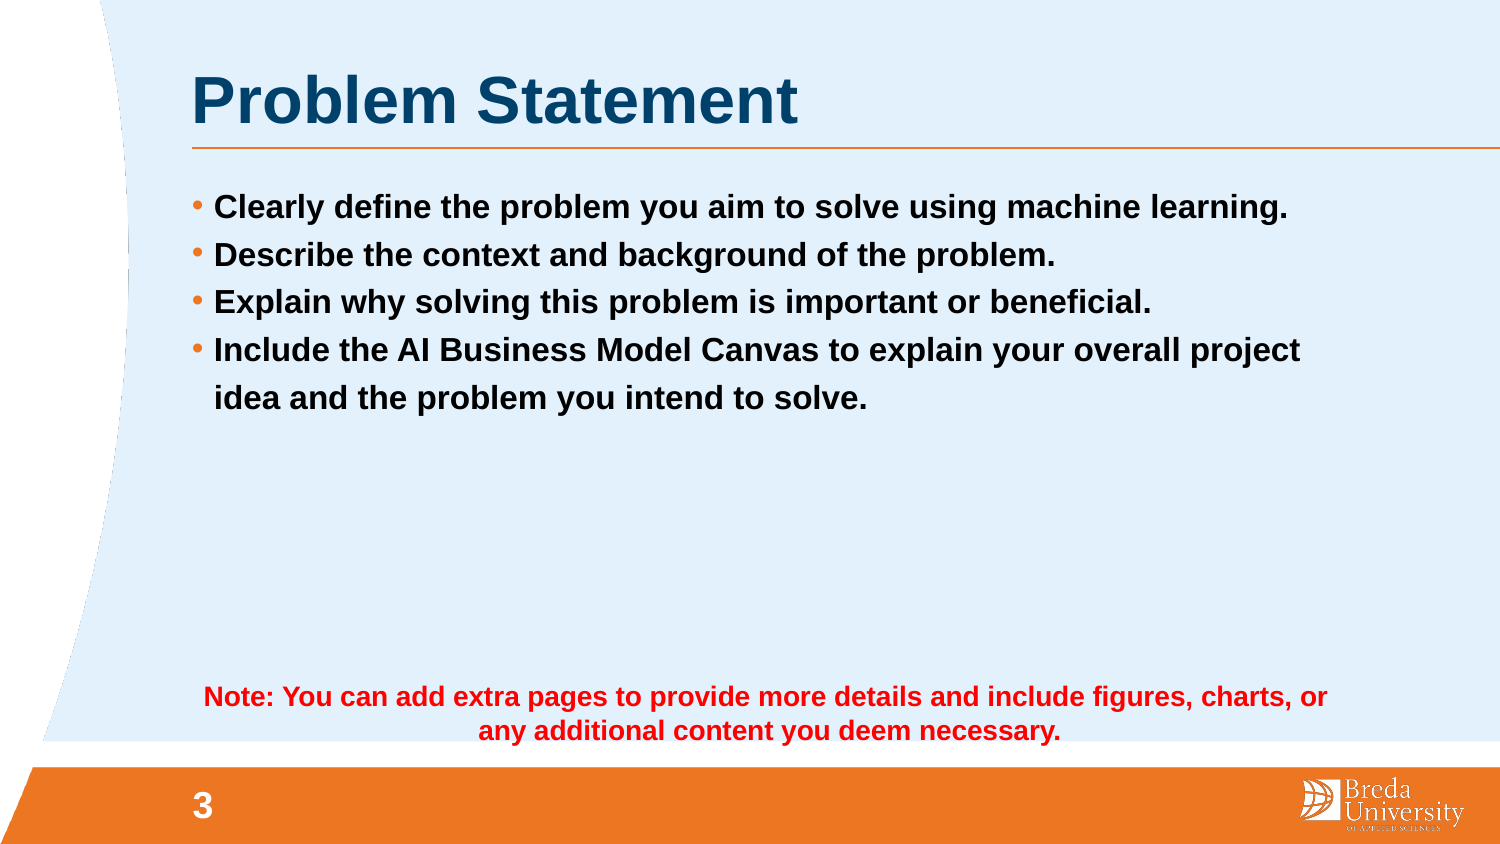

# Problem Statement
Clearly define the problem you aim to solve using machine learning.
Describe the context and background of the problem.
Explain why solving this problem is important or beneficial.
Include the AI Business Model Canvas to explain your overall project idea and the problem you intend to solve.

Note: You can add extra pages to provide more details and include figures, charts, or
 any additional content you deem necessary.
3